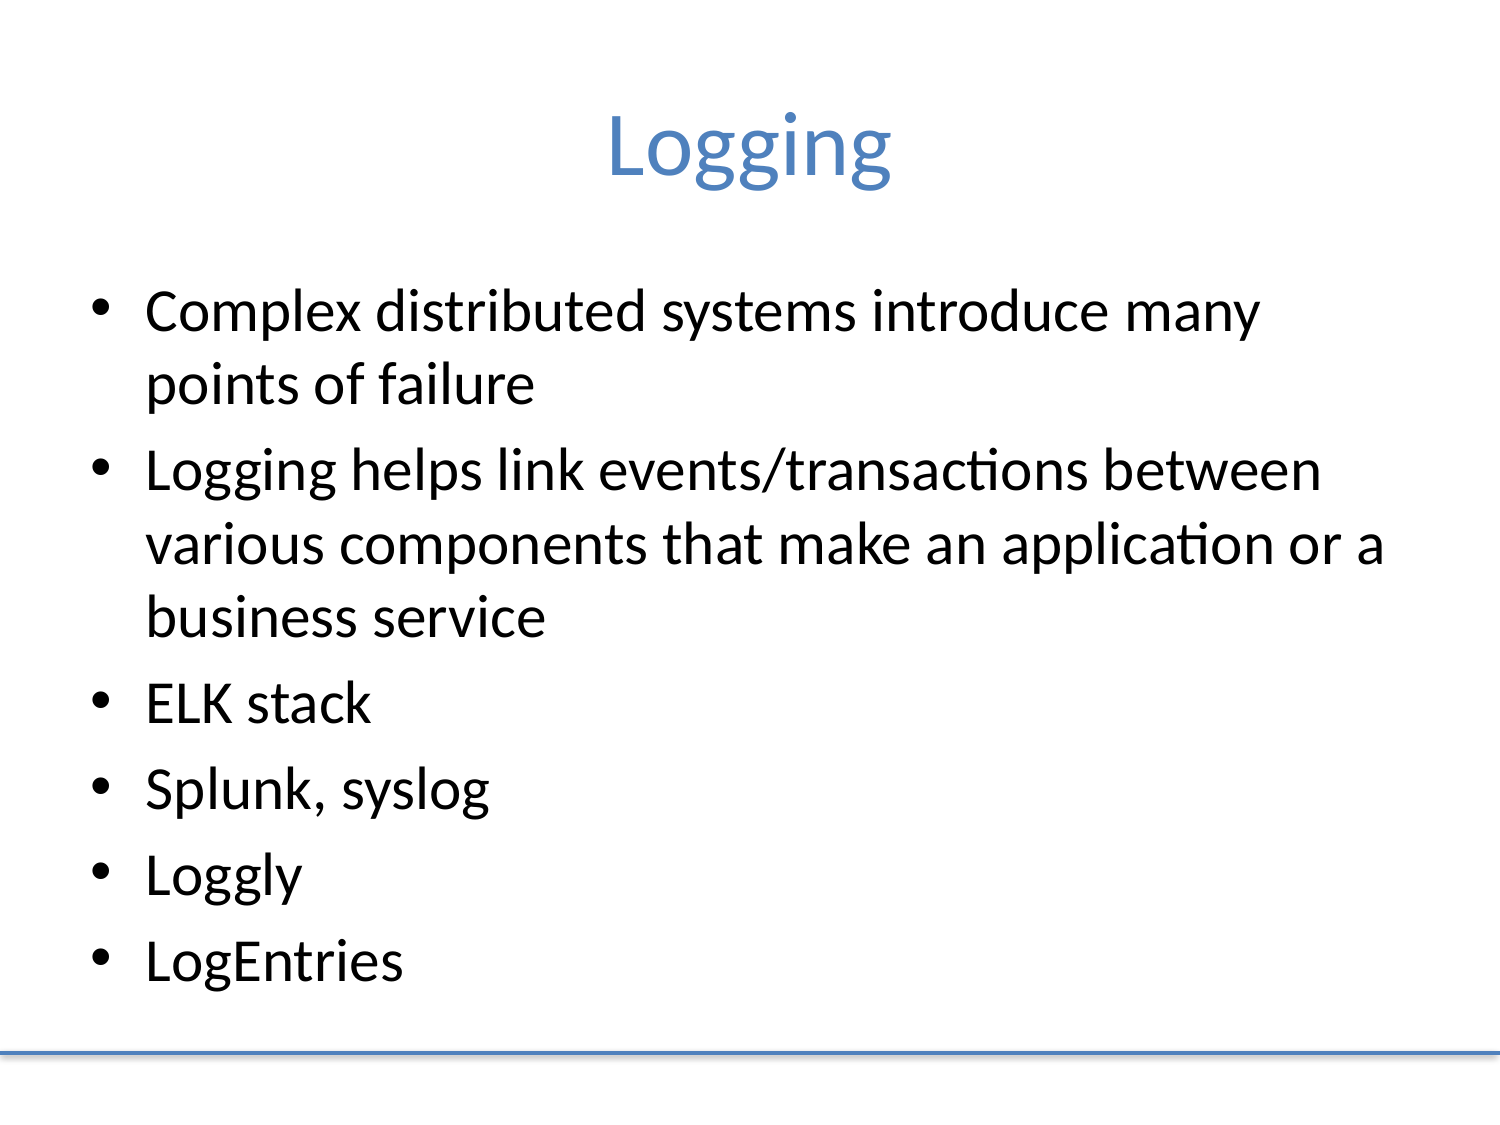

# Logging
Complex distributed systems introduce many points of failure
Logging helps link events/transactions between various components that make an application or a business service
ELK stack
Splunk, syslog
Loggly
LogEntries